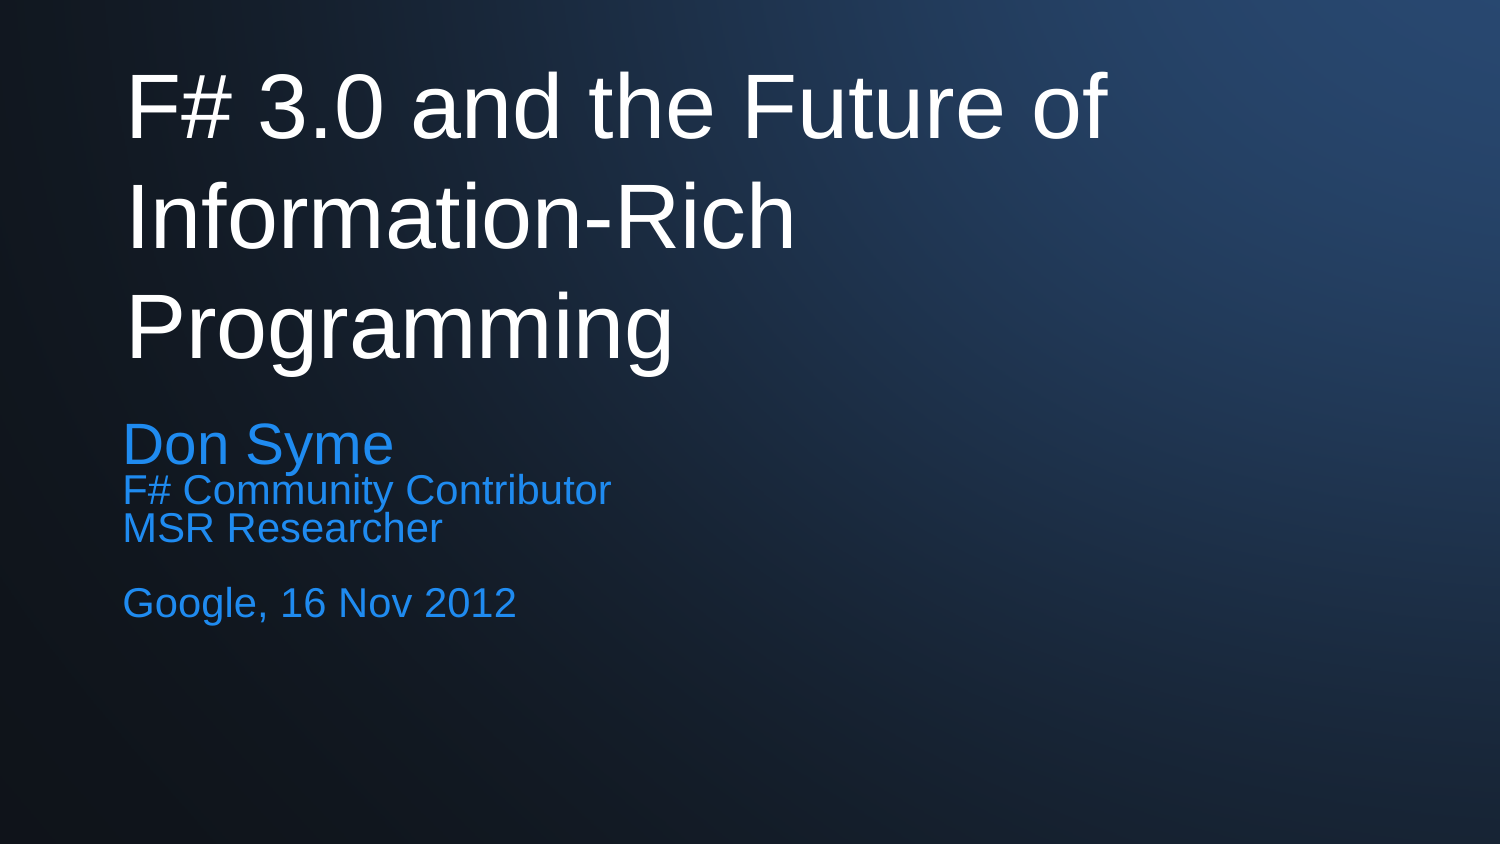

# F# 3.0 and the Future of  Information-Rich Programming
Don Syme
F# Community Contributor
MSR Researcher

Google, 16 Nov 2012